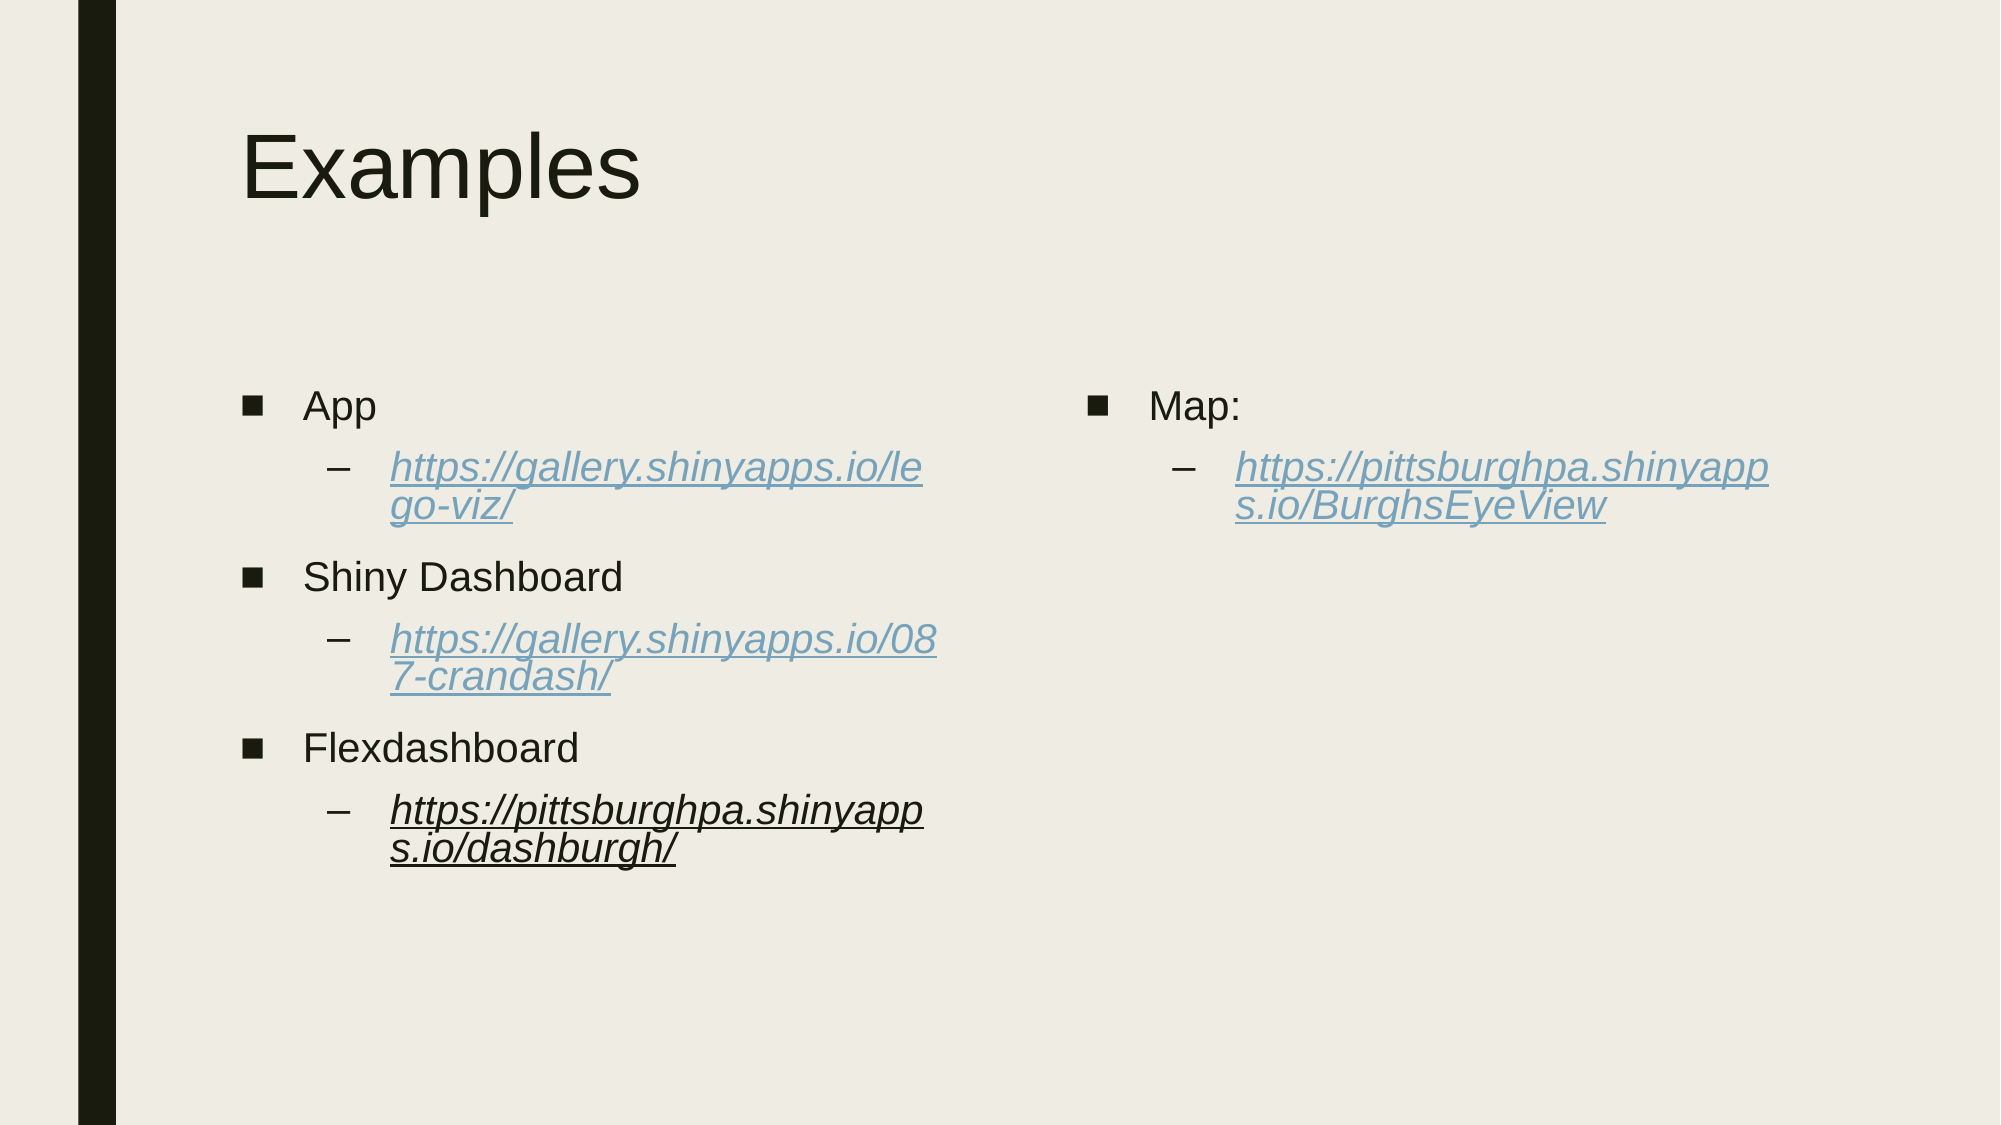

# Examples
App
https://gallery.shinyapps.io/lego-viz/
Shiny Dashboard
https://gallery.shinyapps.io/087-crandash/
Flexdashboard
https://pittsburghpa.shinyapps.io/dashburgh/
Map:
https://pittsburghpa.shinyapps.io/BurghsEyeView